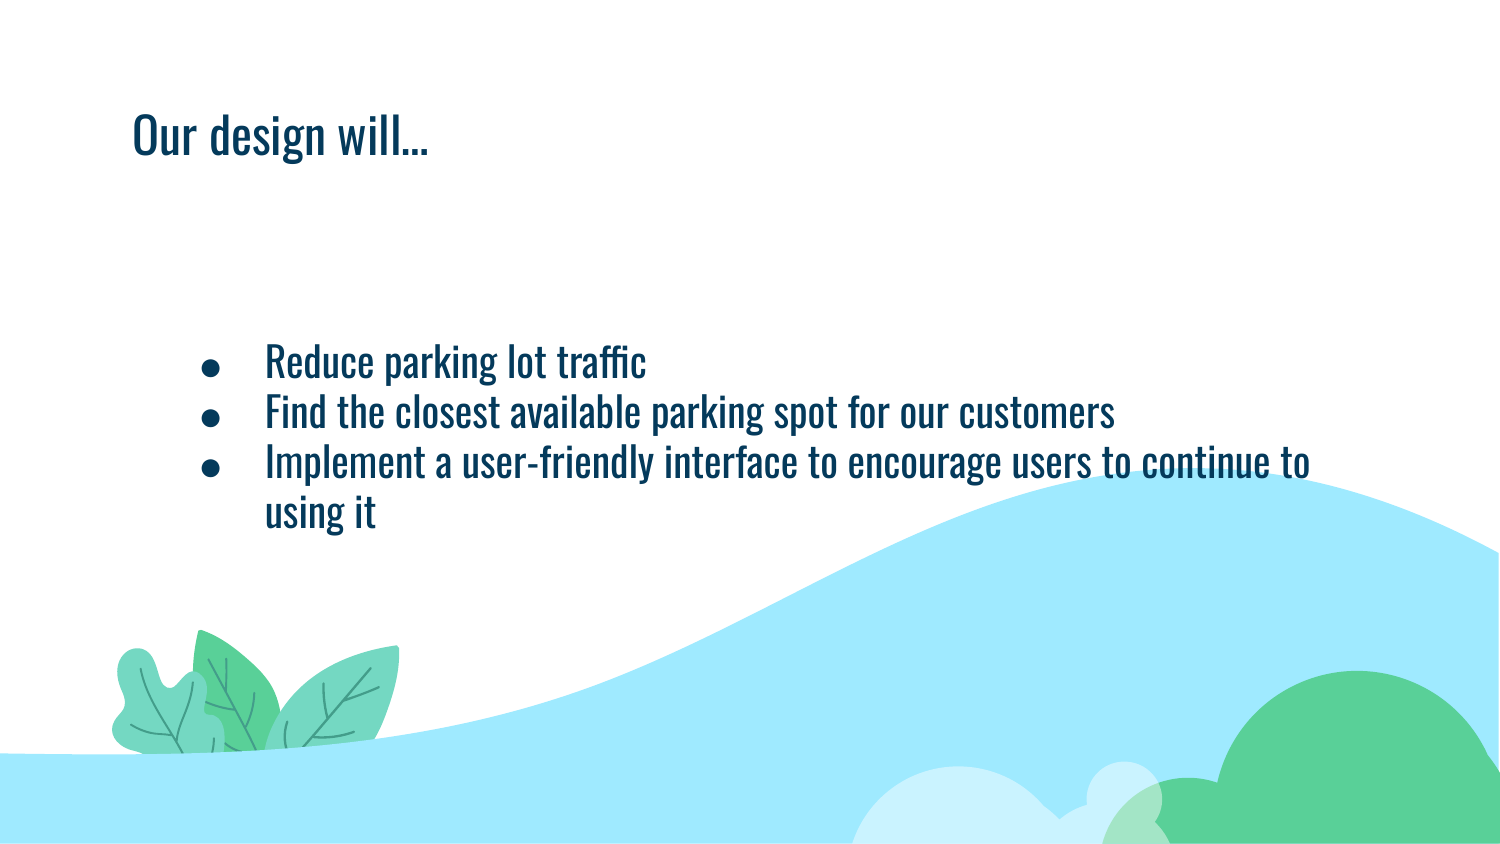

# Our design will…
Reduce parking lot traffic
Find the closest available parking spot for our customers
Implement a user-friendly interface to encourage users to continue to using it